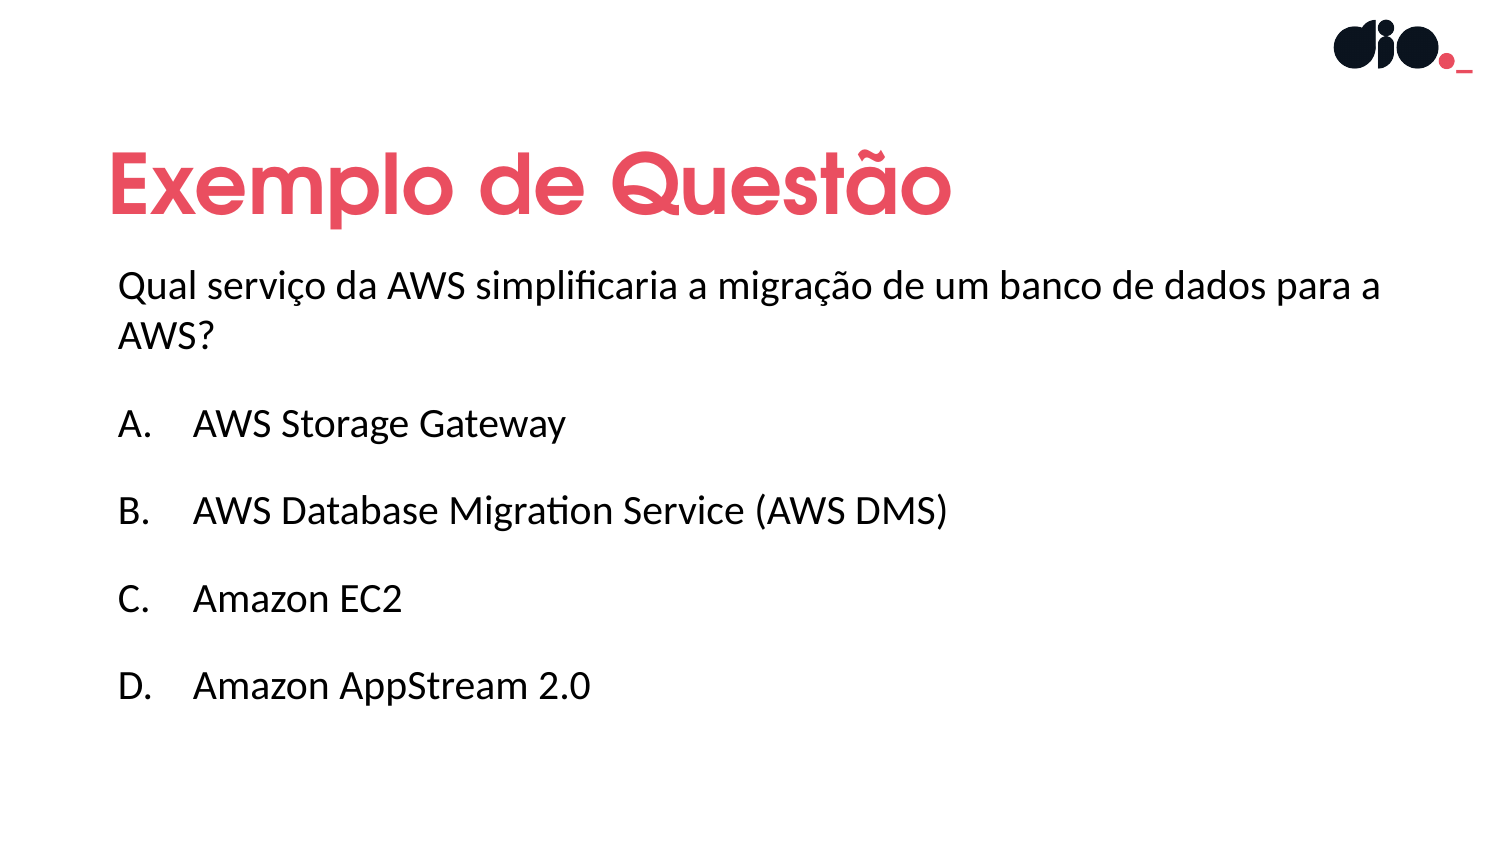

Exemplo de Questão
Qual serviço da AWS simplificaria a migração de um banco de dados para a AWS?
AWS Storage Gateway
AWS Database Migration Service (AWS DMS)
Amazon EC2
Amazon AppStream 2.0